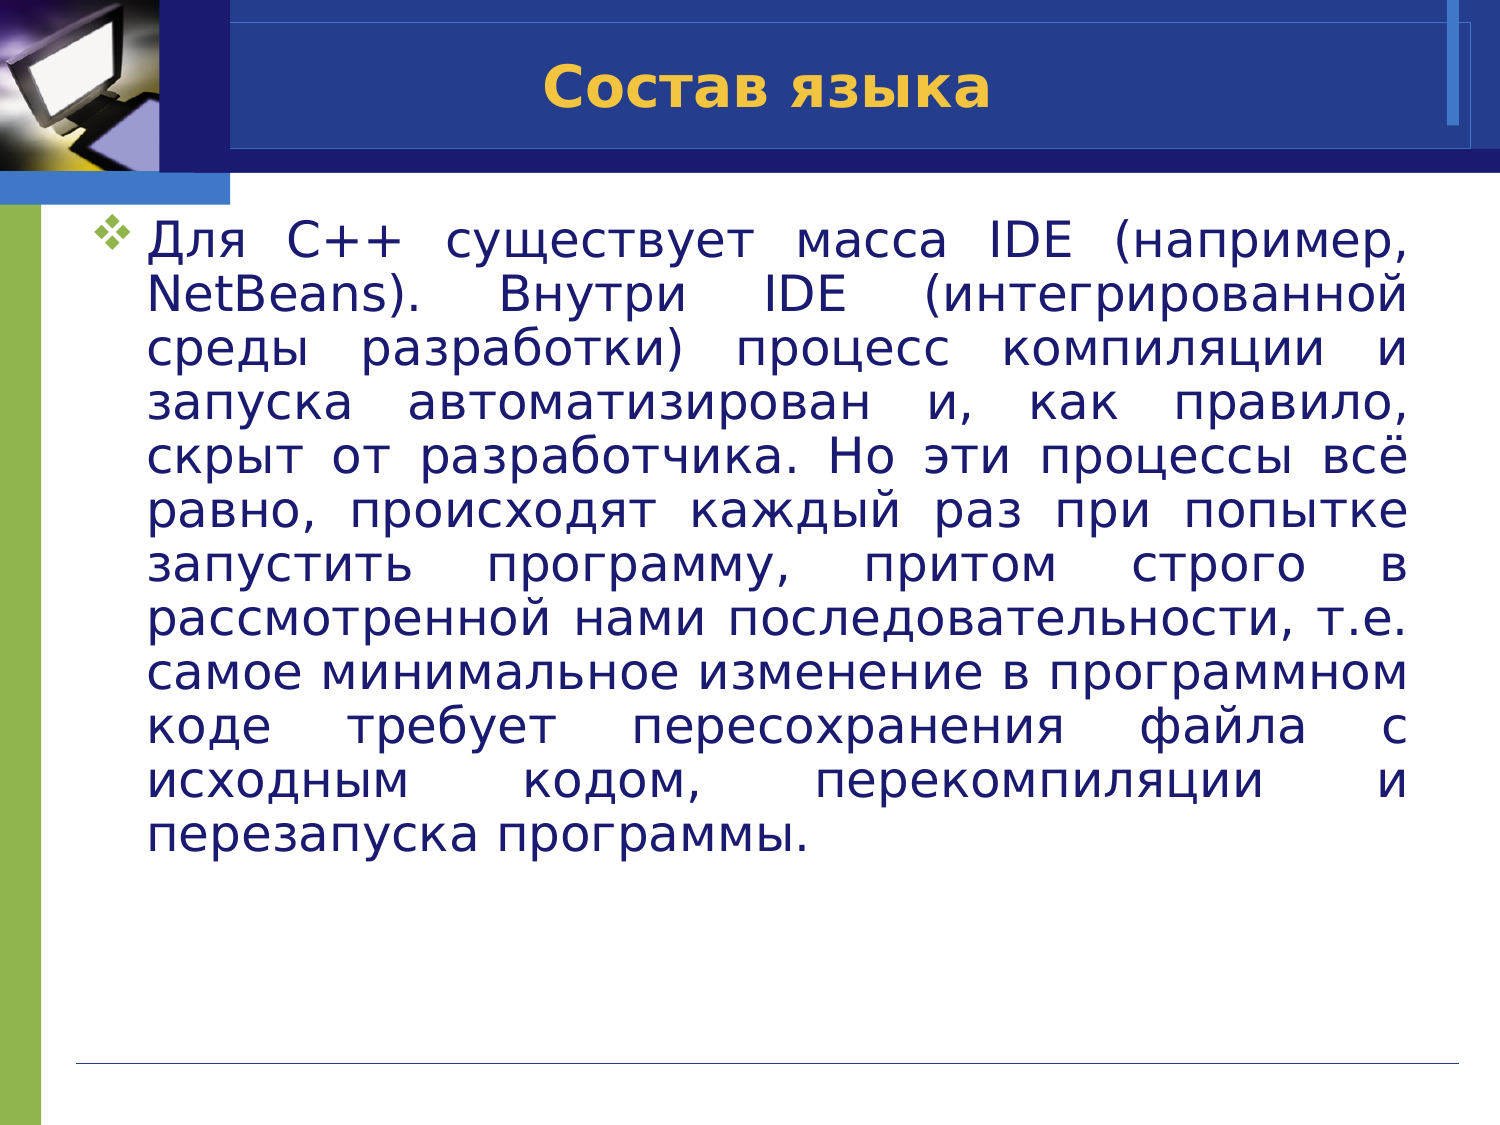

# Состав языка
Для C++ существует масса IDE (например, NetBeans). Внутри IDE (интегрированной среды разработки) процесс компиляции и запуска автоматизирован и, как правило, скрыт от разработчика. Но эти процессы всё равно, происходят каждый раз при попытке запустить программу, притом строго в рассмотренной нами последовательности, т.е. самое минимальное изменение в программном коде требует пересохранения файла с исходным кодом, перекомпиляции и перезапуска программы.